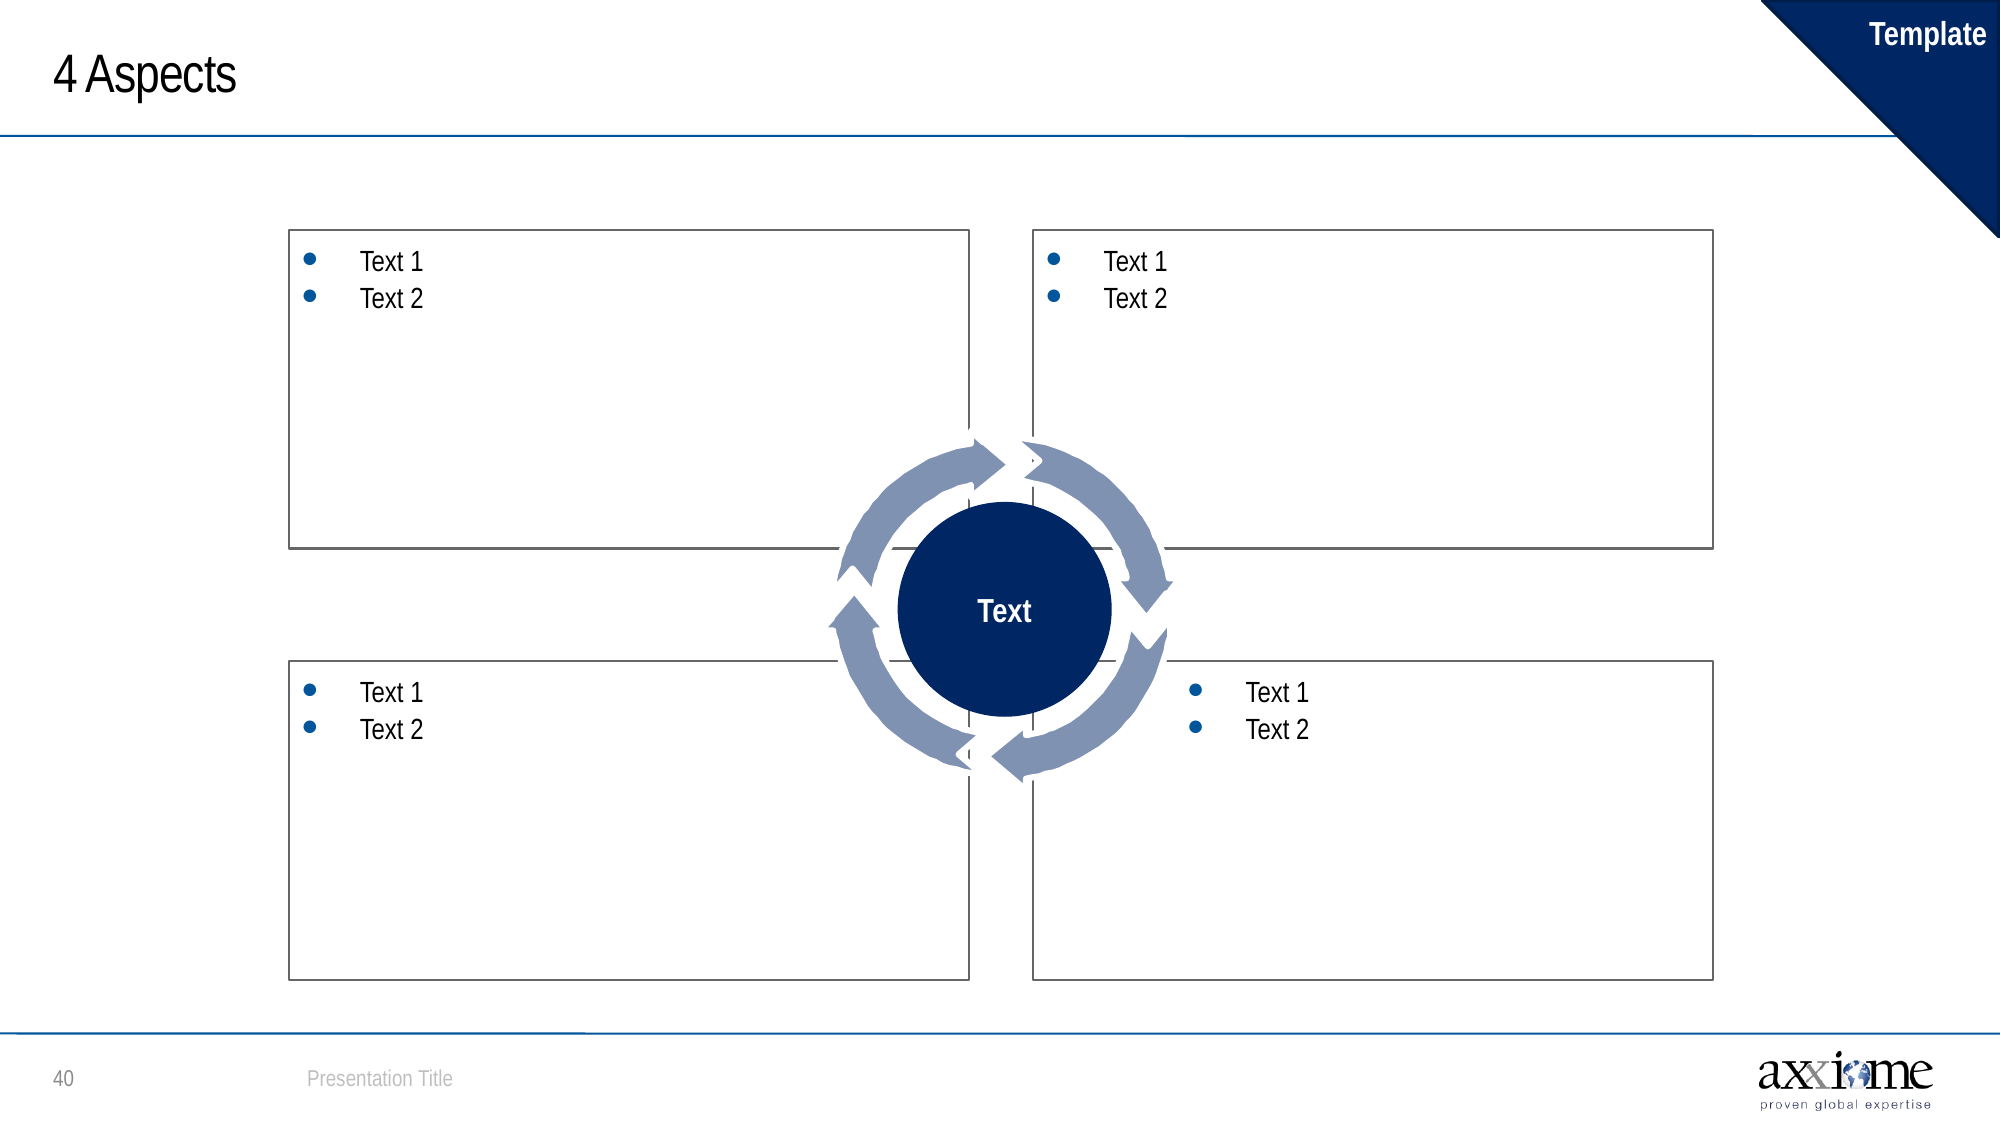

Template
# 4 Aspects

Text 1
Text 2
Text 1
Text 2

Text

Text 1
Text 2
Text 1
Text 2
Presentation Title
40